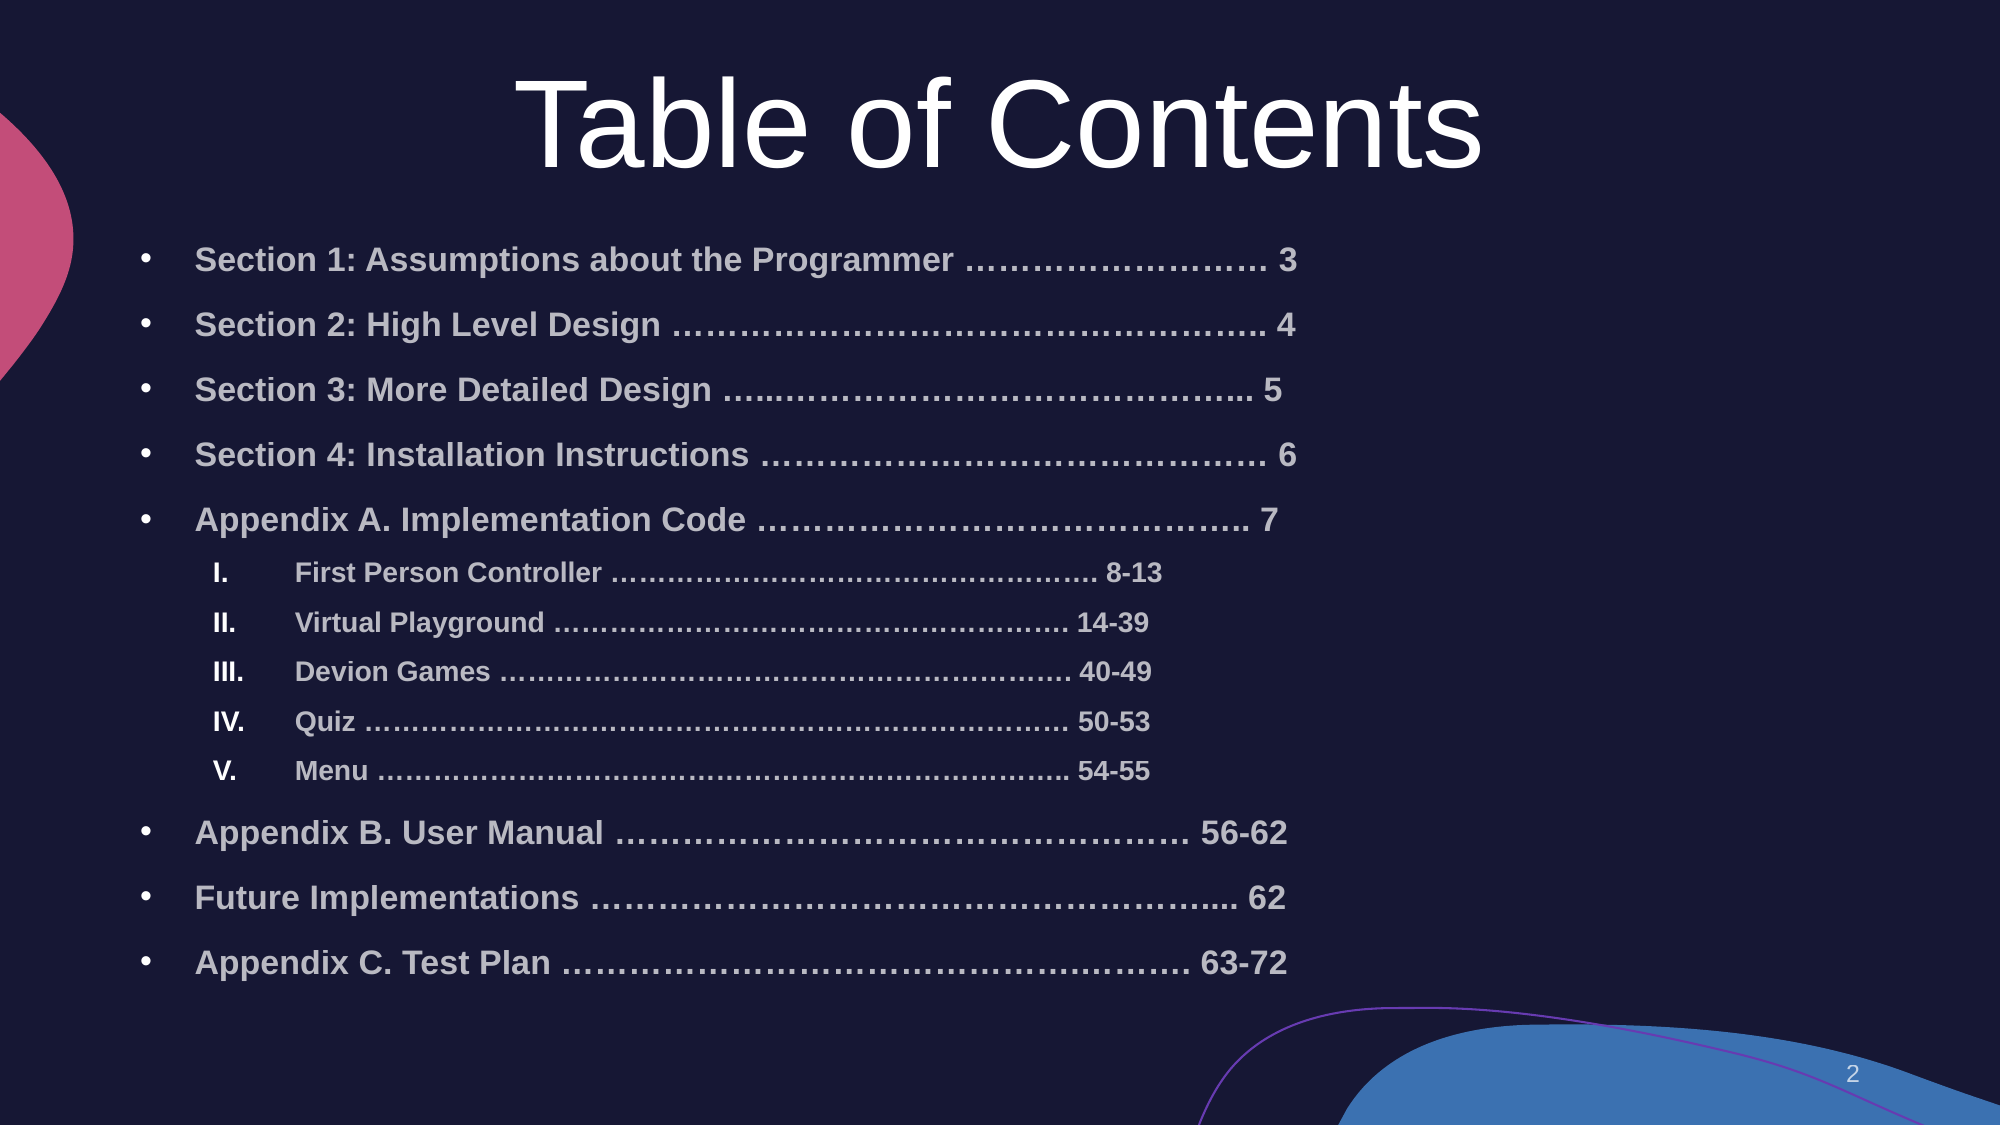

# Table of Contents
Section 1: Assumptions about the Programmer ……………………… 3
Section 2: High Level Design …………………………………………….. 4
Section 3: More Detailed Design …...…………………………………... 5
Section 4: Installation Instructions ……………………………………… 6
Appendix A. Implementation Code …………………………………….. 7
First Person Controller ……………………………………………. 8-13
Virtual Playground ………………………………………………. 14-39
Devion Games ……………………………………………………. 40-49
Quiz ………………………………………………………………… 50-53
Menu ……………………………………………………………….. 54-55
Appendix B. User Manual …………………………………………… 56-62
Future Implementations ……………………………………………….... 62
Appendix C. Test Plan ……………………………………….………. 63-72

2